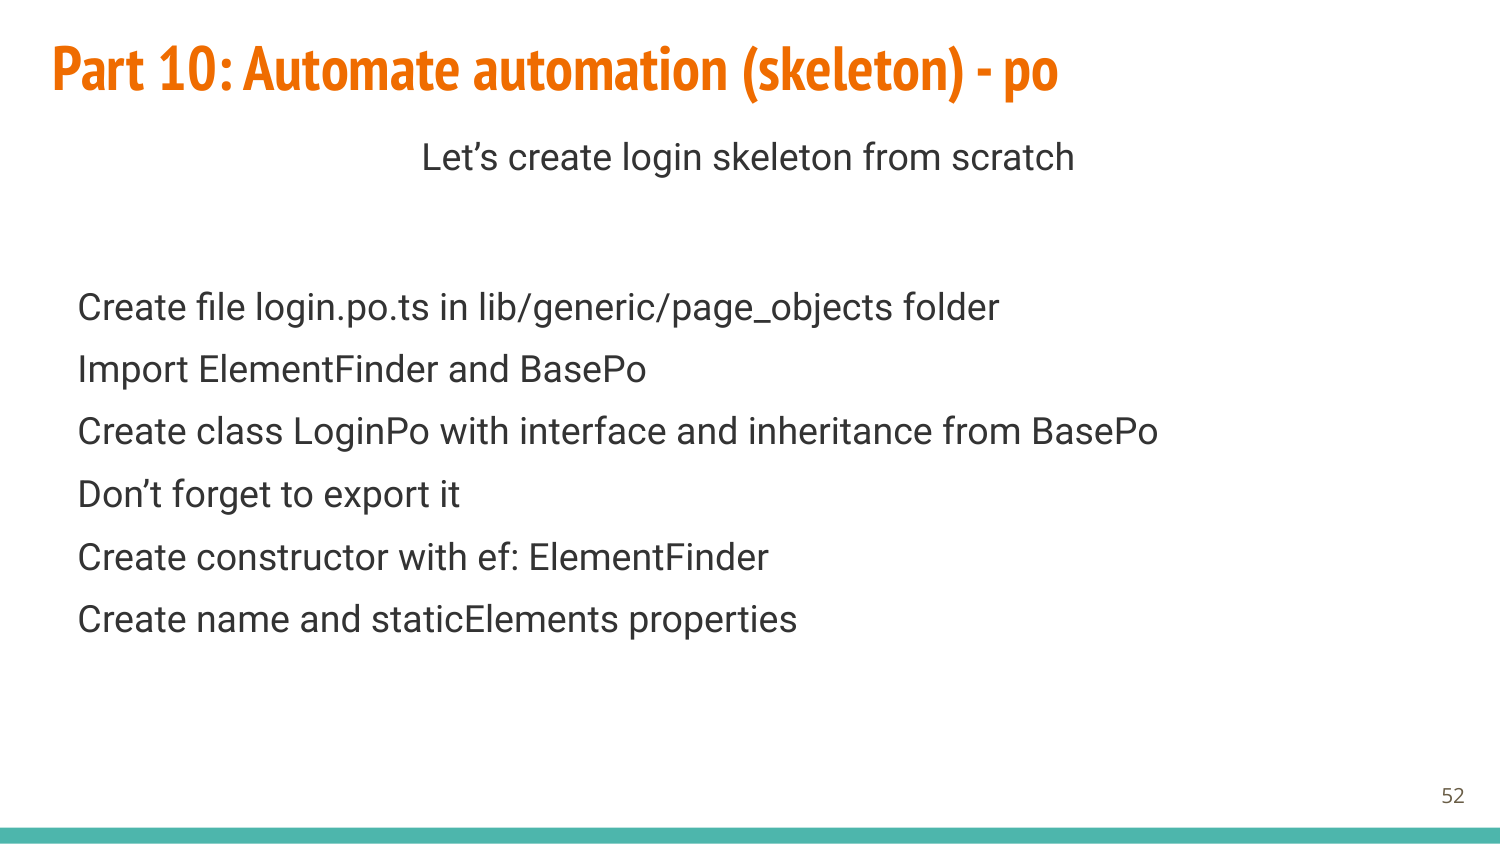

# Part 10: Automate automation (skeleton) - po
Let’s create login skeleton from scratch
Create file login.po.ts in lib/generic/page_objects folder
Import ElementFinder and BasePo
Create class LoginPo with interface and inheritance from BasePo
Don’t forget to export it
Create constructor with ef: ElementFinder
Create name and staticElements properties
52